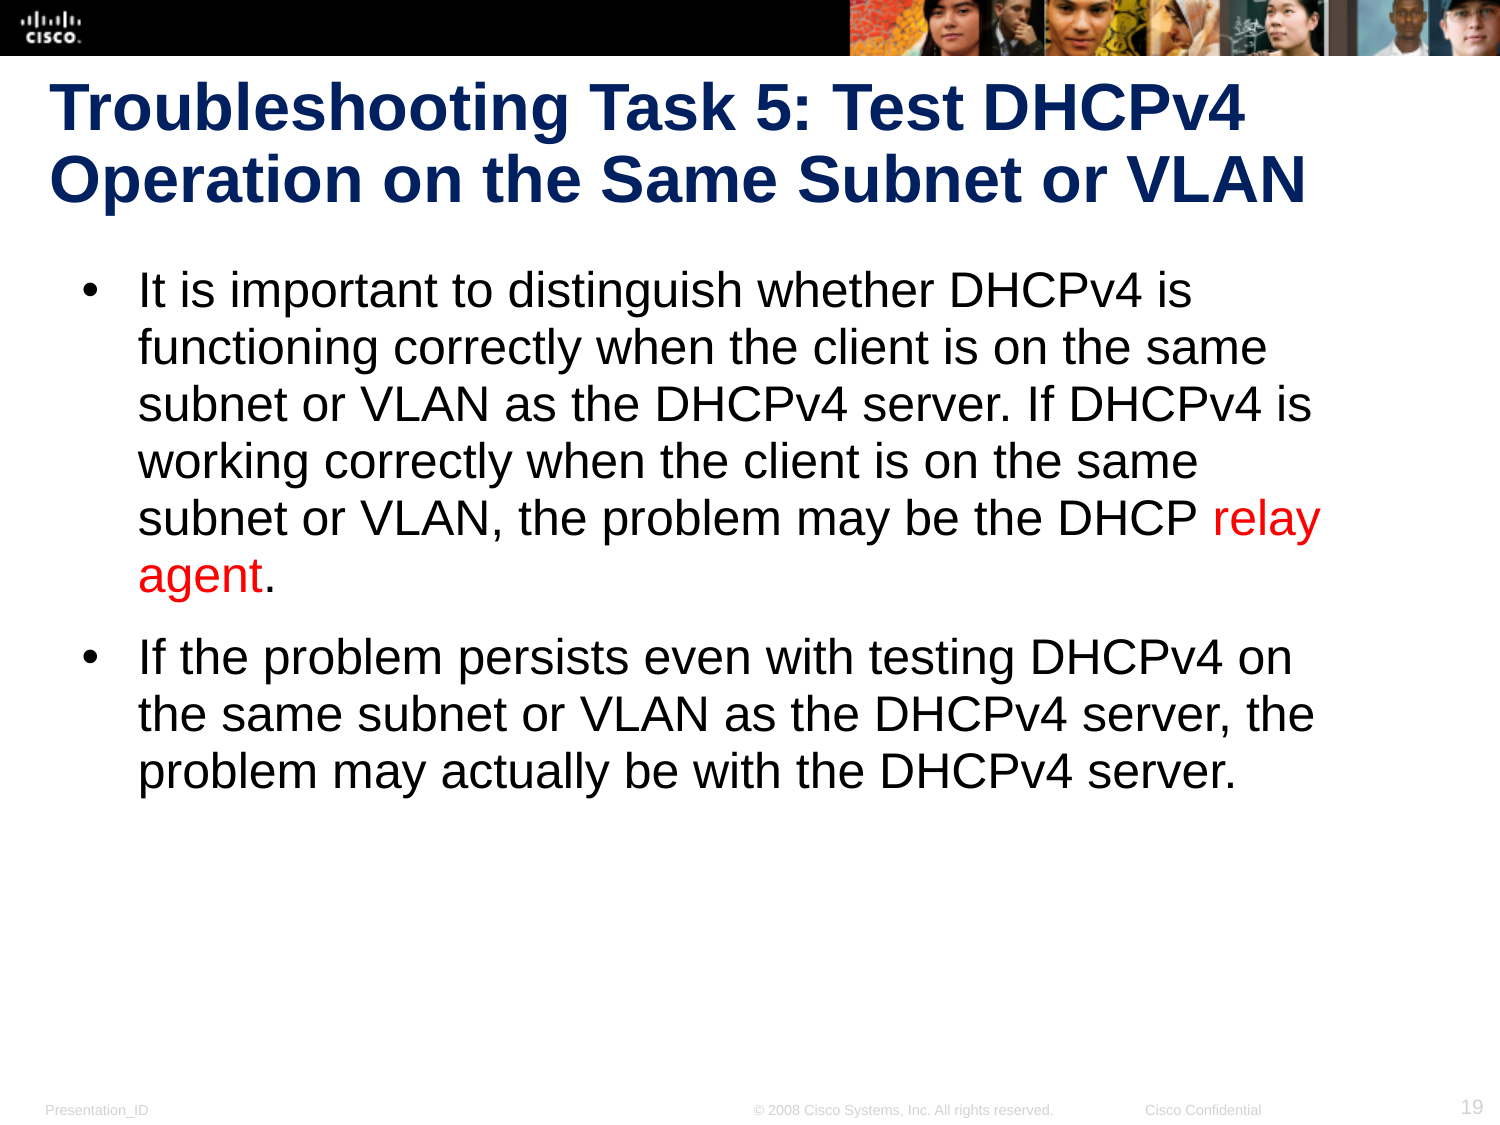

# Troubleshooting Task 5: Test DHCPv4 Operation on the Same Subnet or VLAN
It is important to distinguish whether DHCPv4 is functioning correctly when the client is on the same subnet or VLAN as the DHCPv4 server. If DHCPv4 is working correctly when the client is on the same subnet or VLAN, the problem may be the DHCP relay agent.
If the problem persists even with testing DHCPv4 on the same subnet or VLAN as the DHCPv4 server, the problem may actually be with the DHCPv4 server.